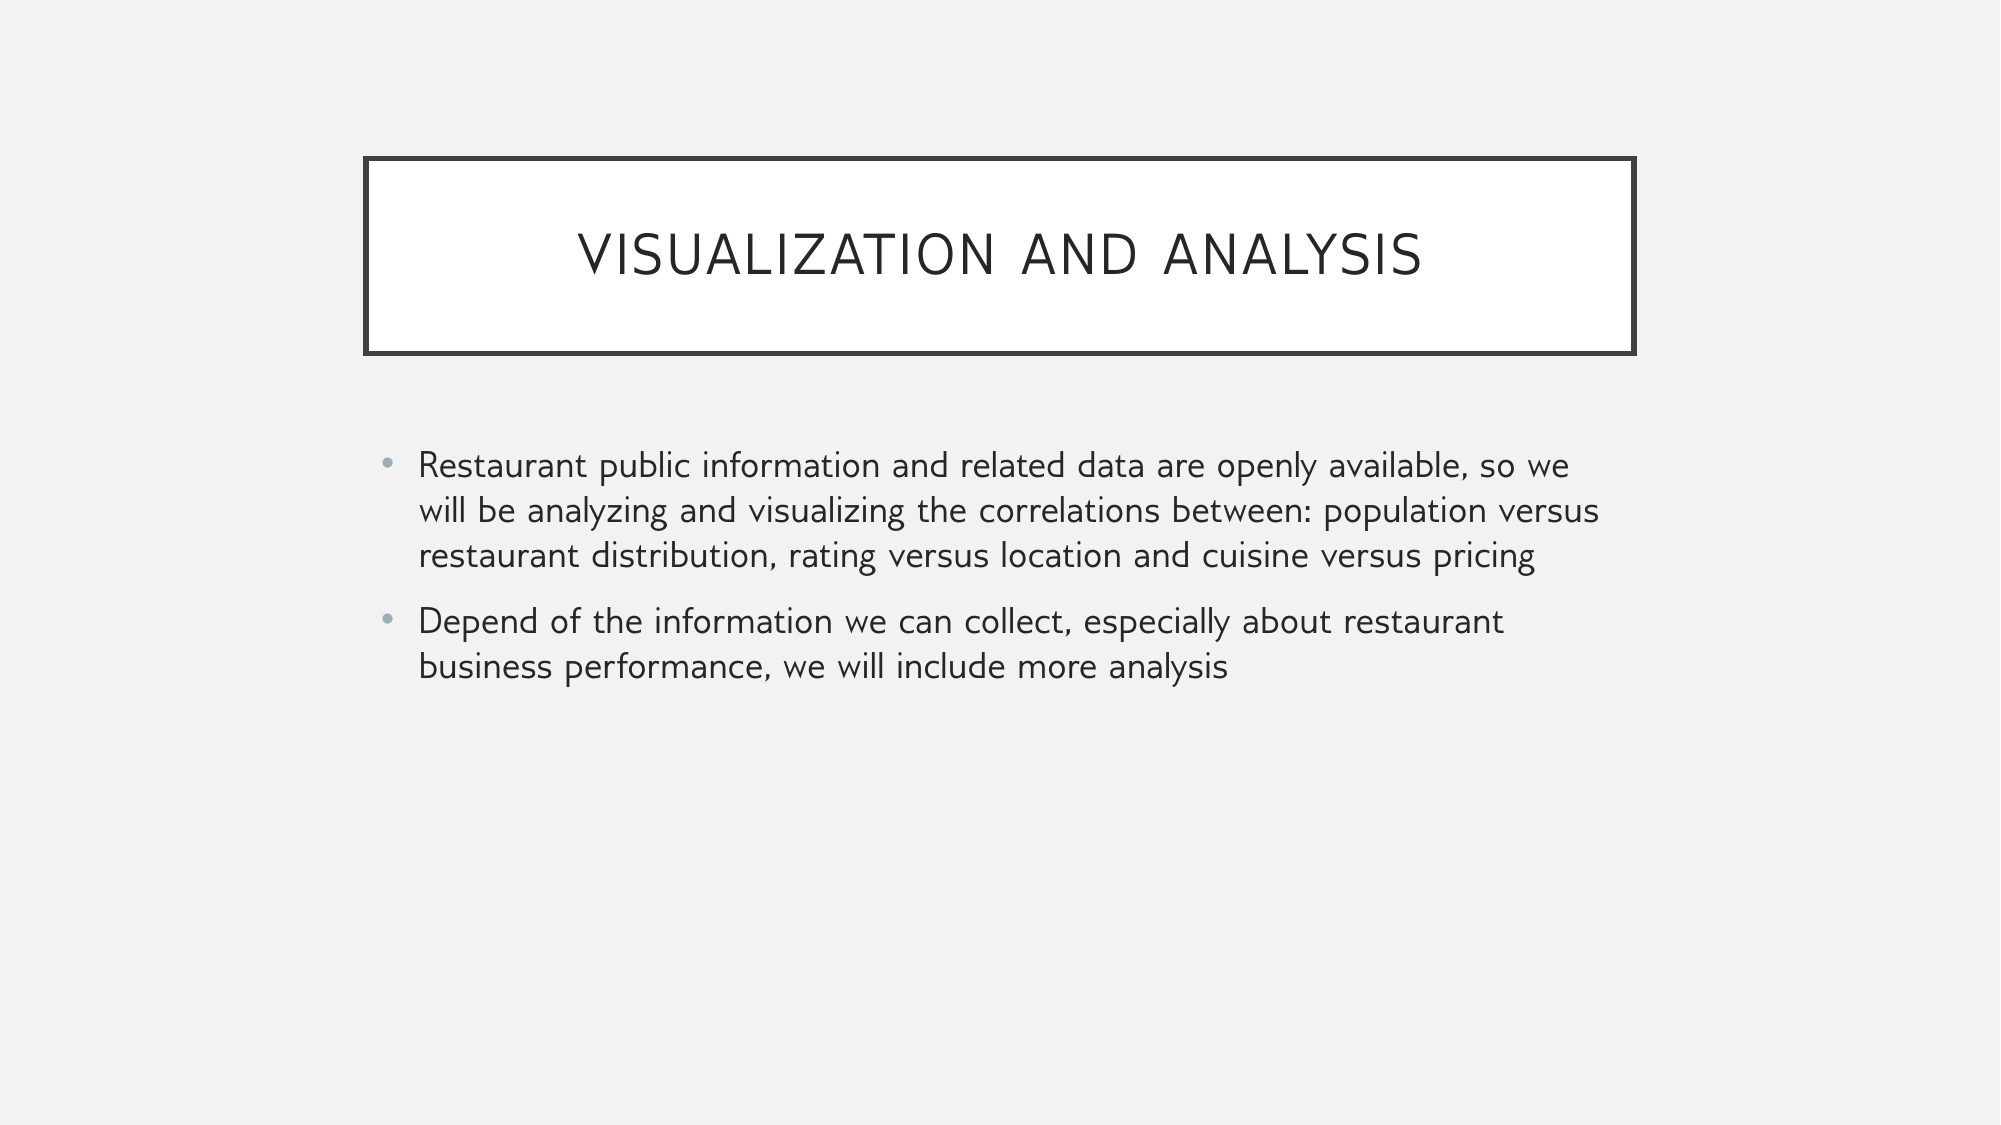

# VISUALIZATION AND ANALYSIS
Restaurant public information and related data are openly available, so we will be analyzing and visualizing the correlations between: population versus restaurant distribution, rating versus location and cuisine versus pricing
Depend of the information we can collect, especially about restaurant business performance, we will include more analysis